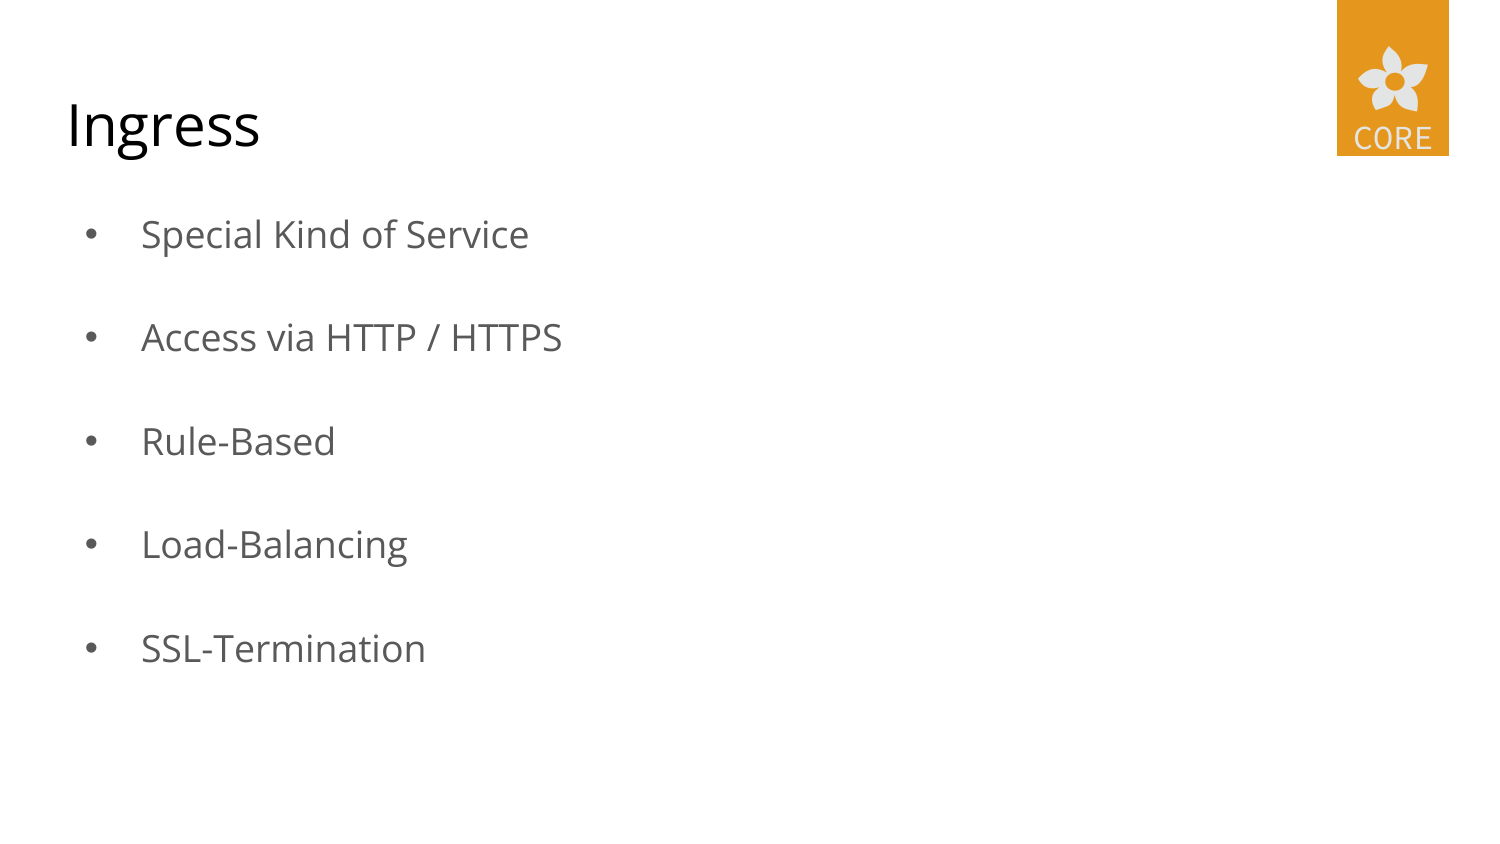

# Ingress
Special Kind of Service

Access via HTTP / HTTPS

Rule-Based

Load-Balancing

SSL-Termination